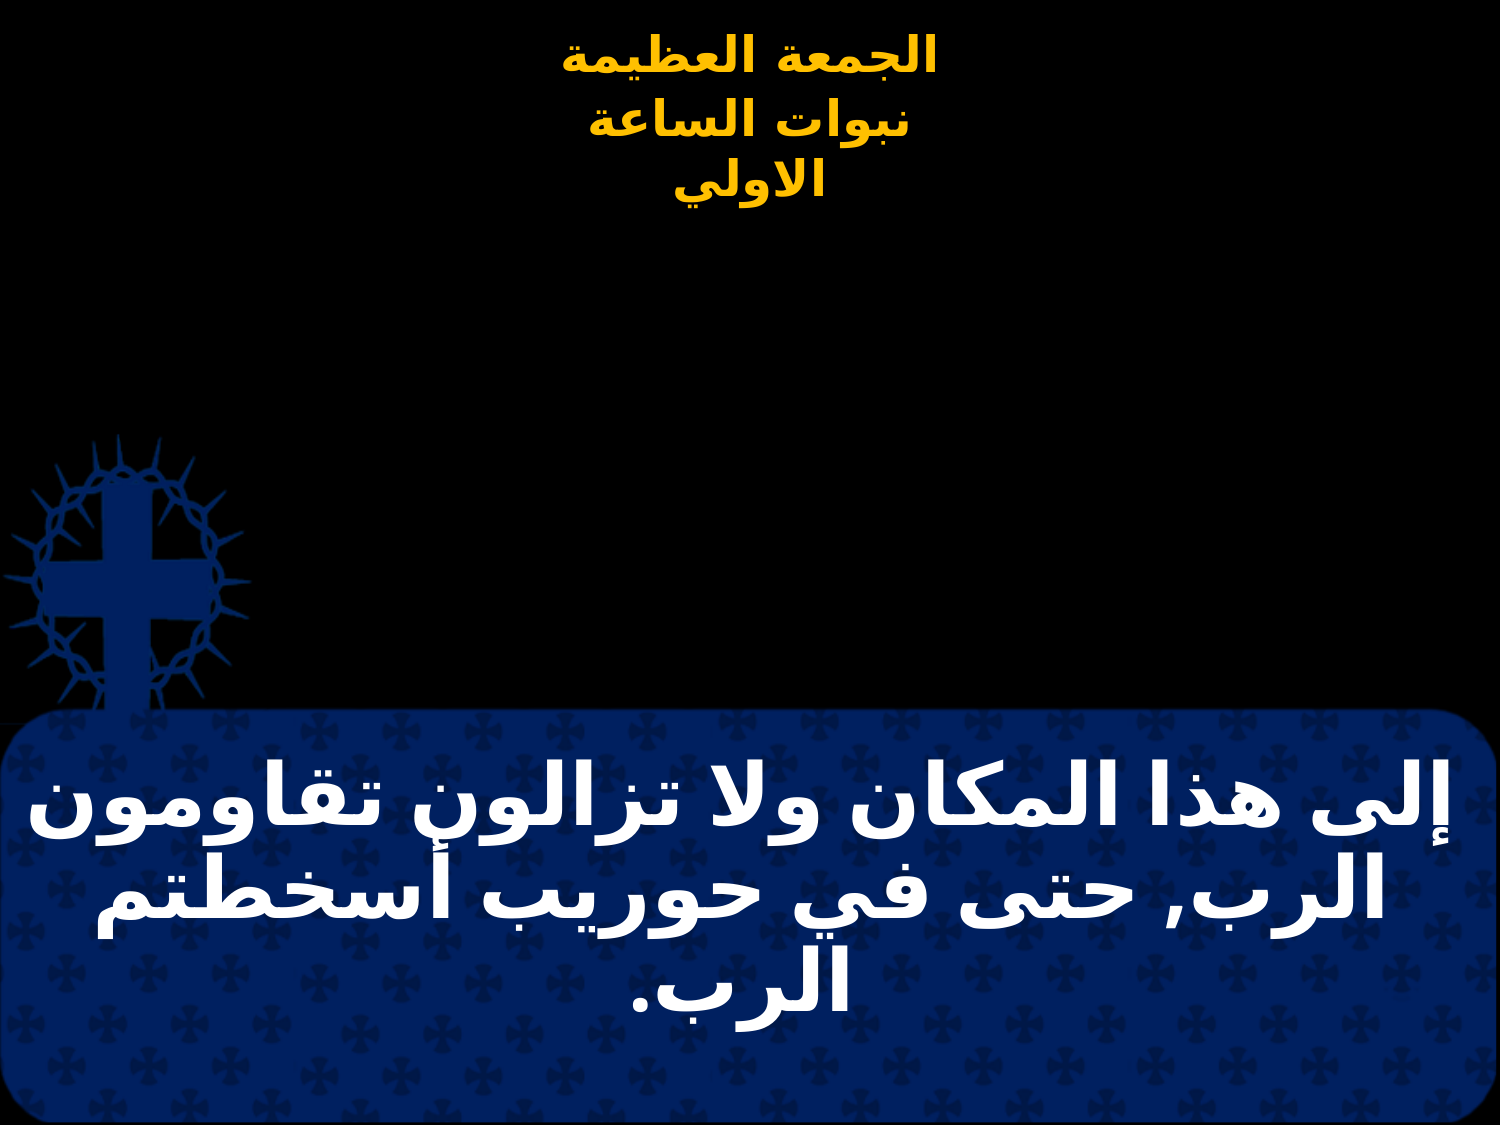

# إلى هذا المكان ولا تزالون تقاومون الرب, حتى في حوريب أسخطتم الرب.